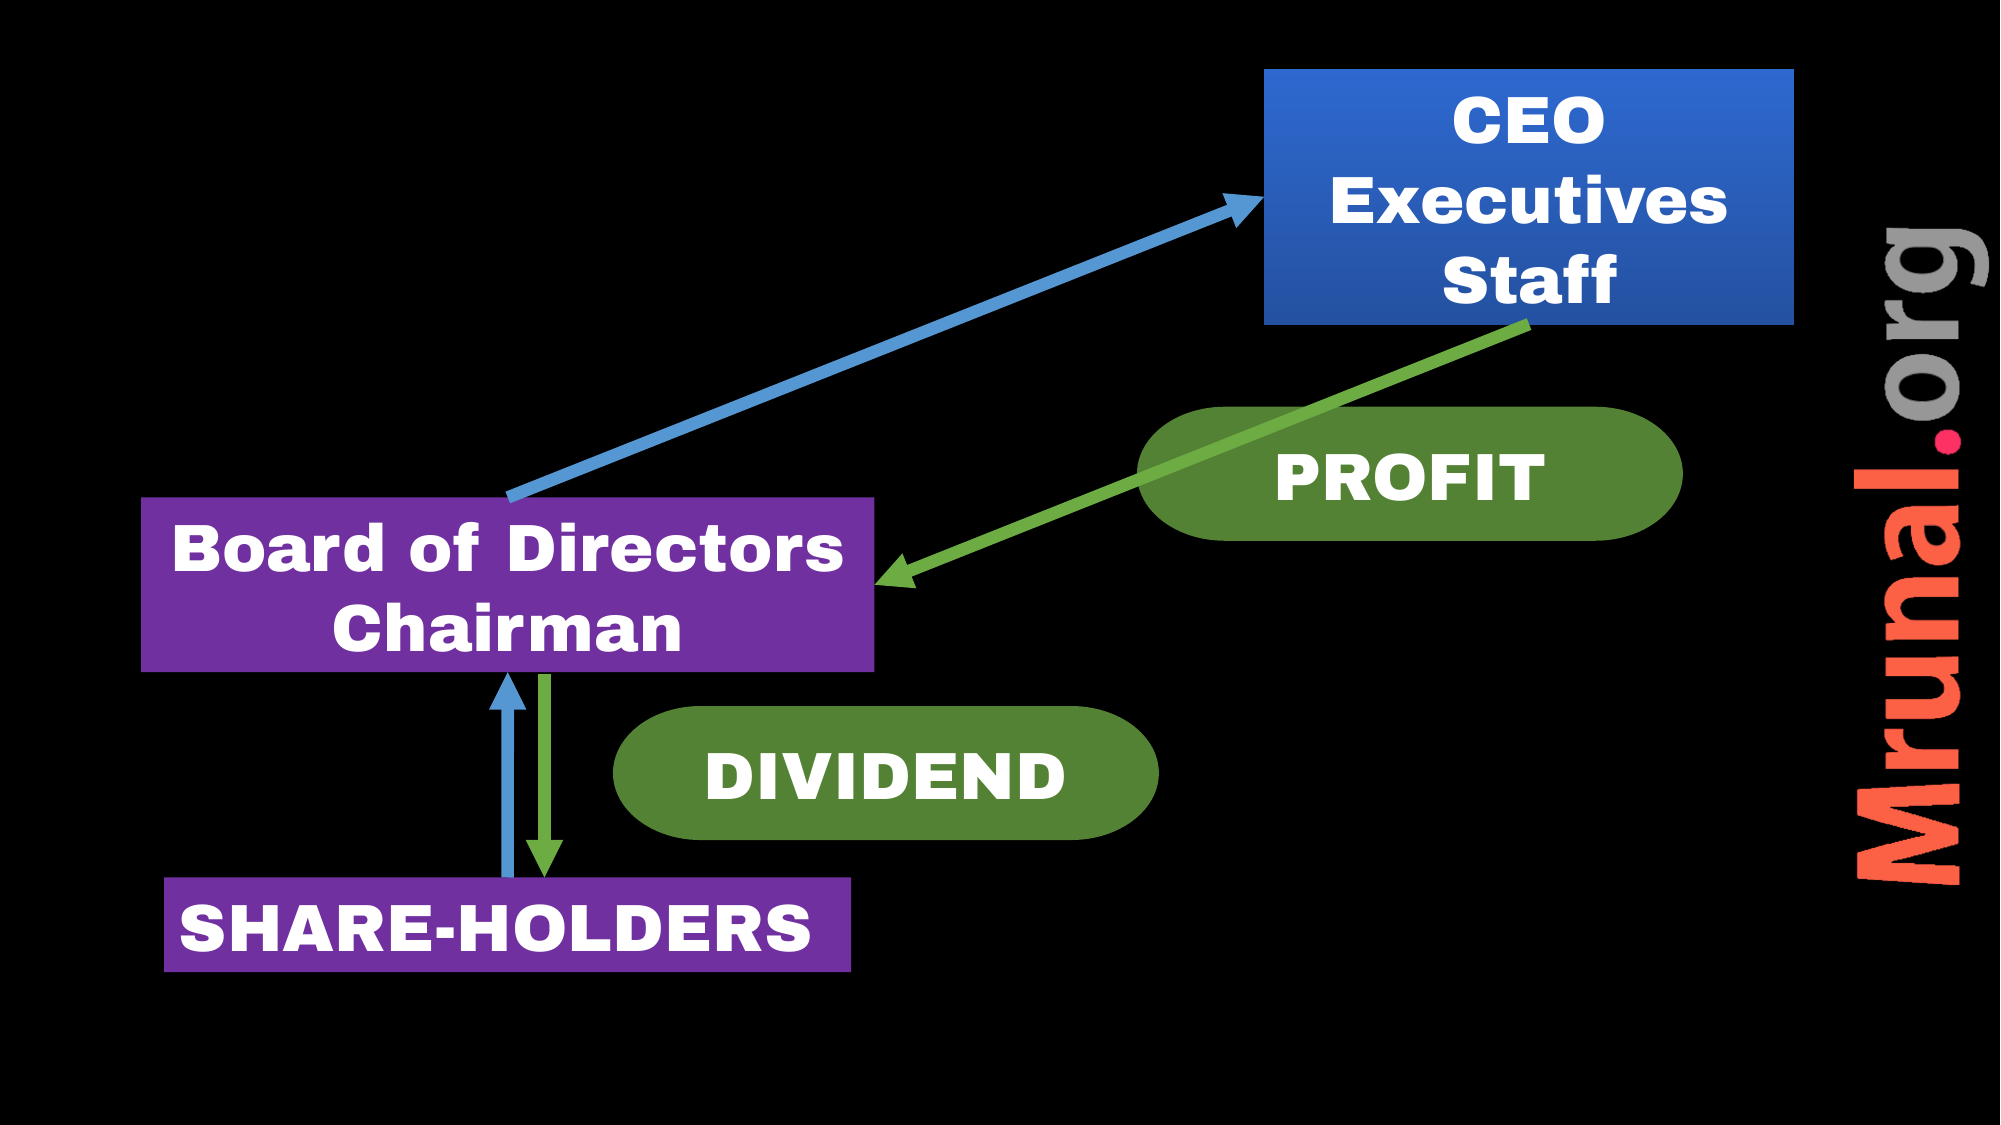

CEO
Executives
Staff
PROFIT
Board of Directors
Chairman
DIVIDEND
SHARE-HOLDERS